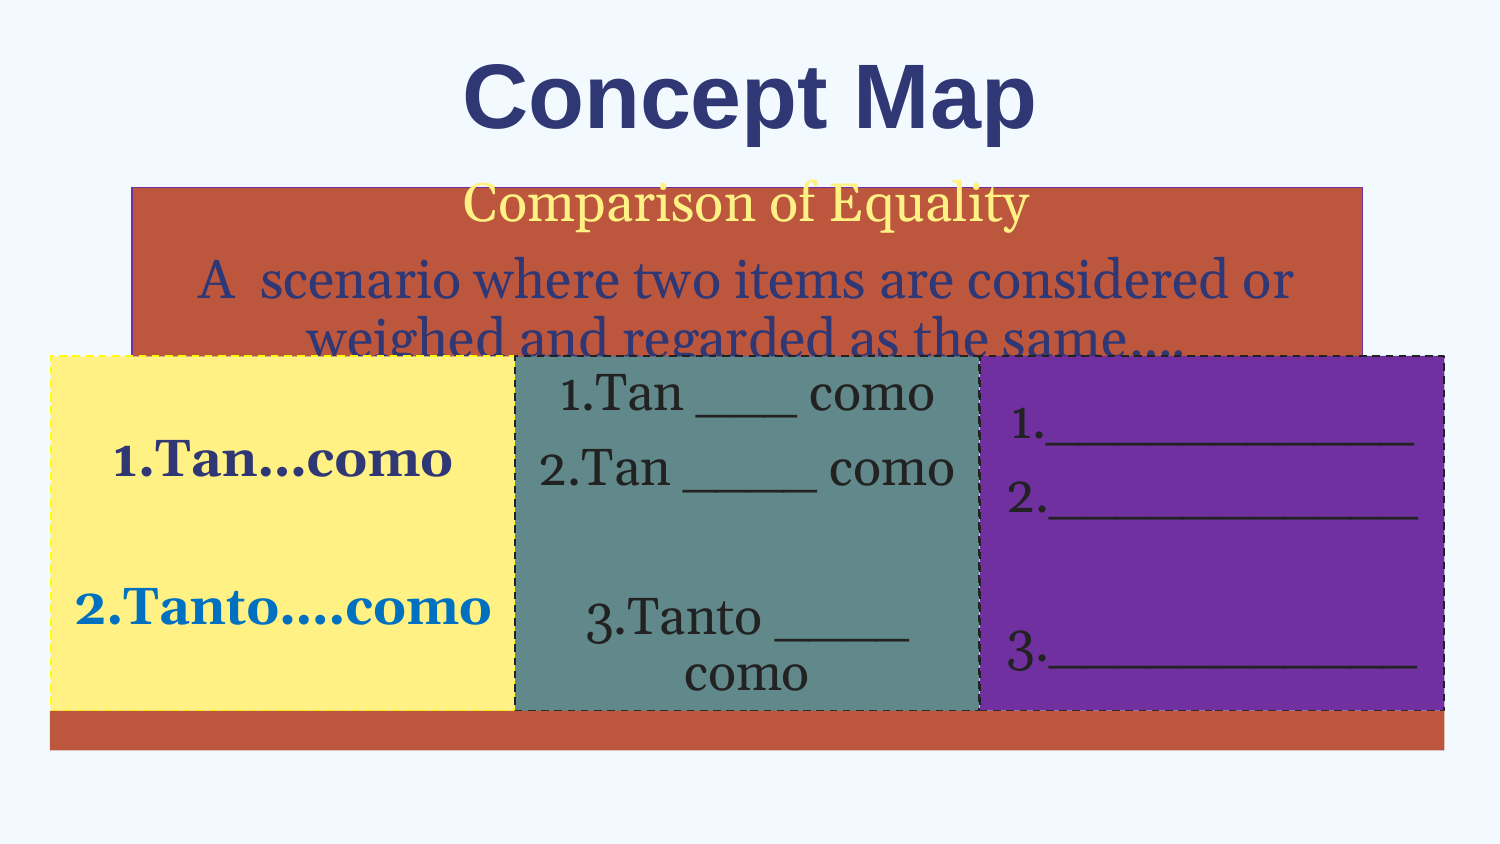

# Concept Map

Comparison of Equality
A  scenario where two items are considered or weighed and regarded as the same….

1.___________
2.___________

3.___________

1.Tan…como

2.Tanto….como

1.Tan ___ como
2.Tan ____ como

3.Tanto ____ como